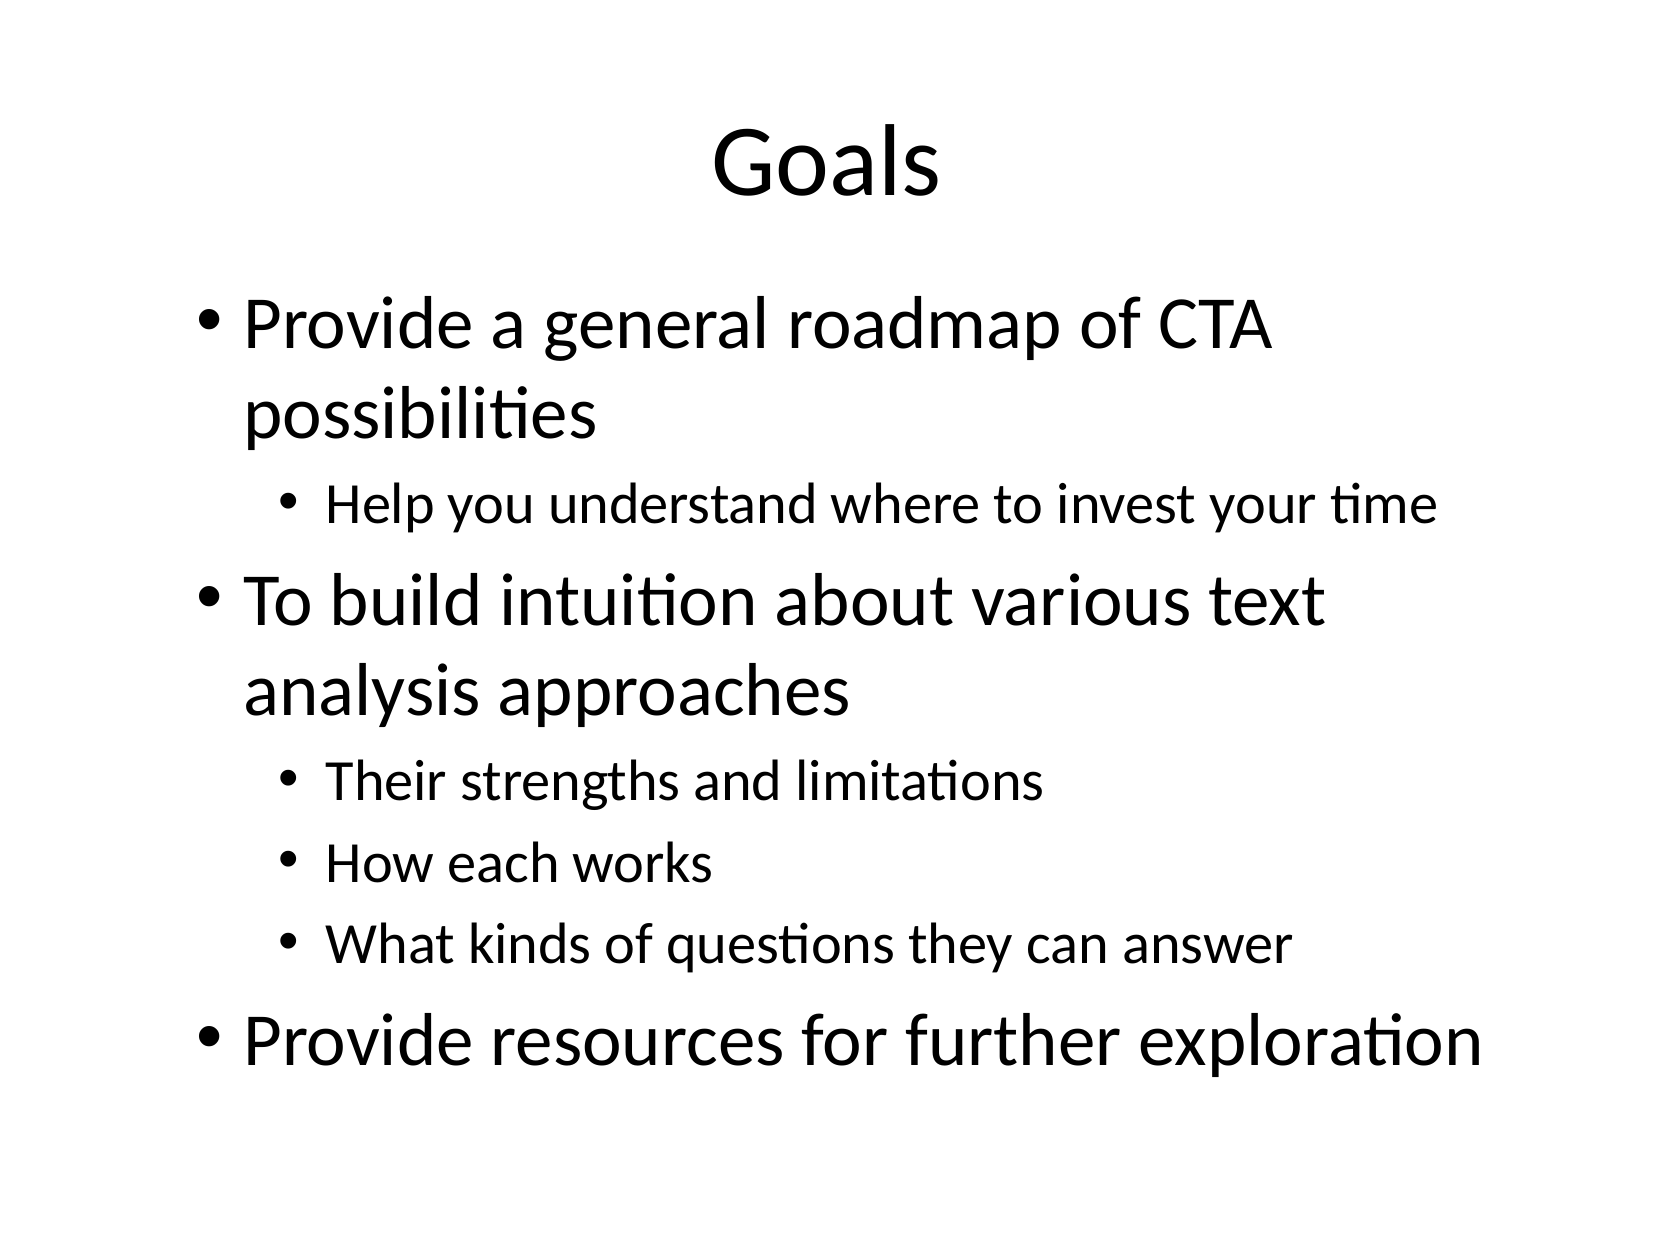

# Goals
Provide a general roadmap of CTA possibilities
Help you understand where to invest your time
To build intuition about various text analysis approaches
Their strengths and limitations
How each works
What kinds of questions they can answer
Provide resources for further exploration